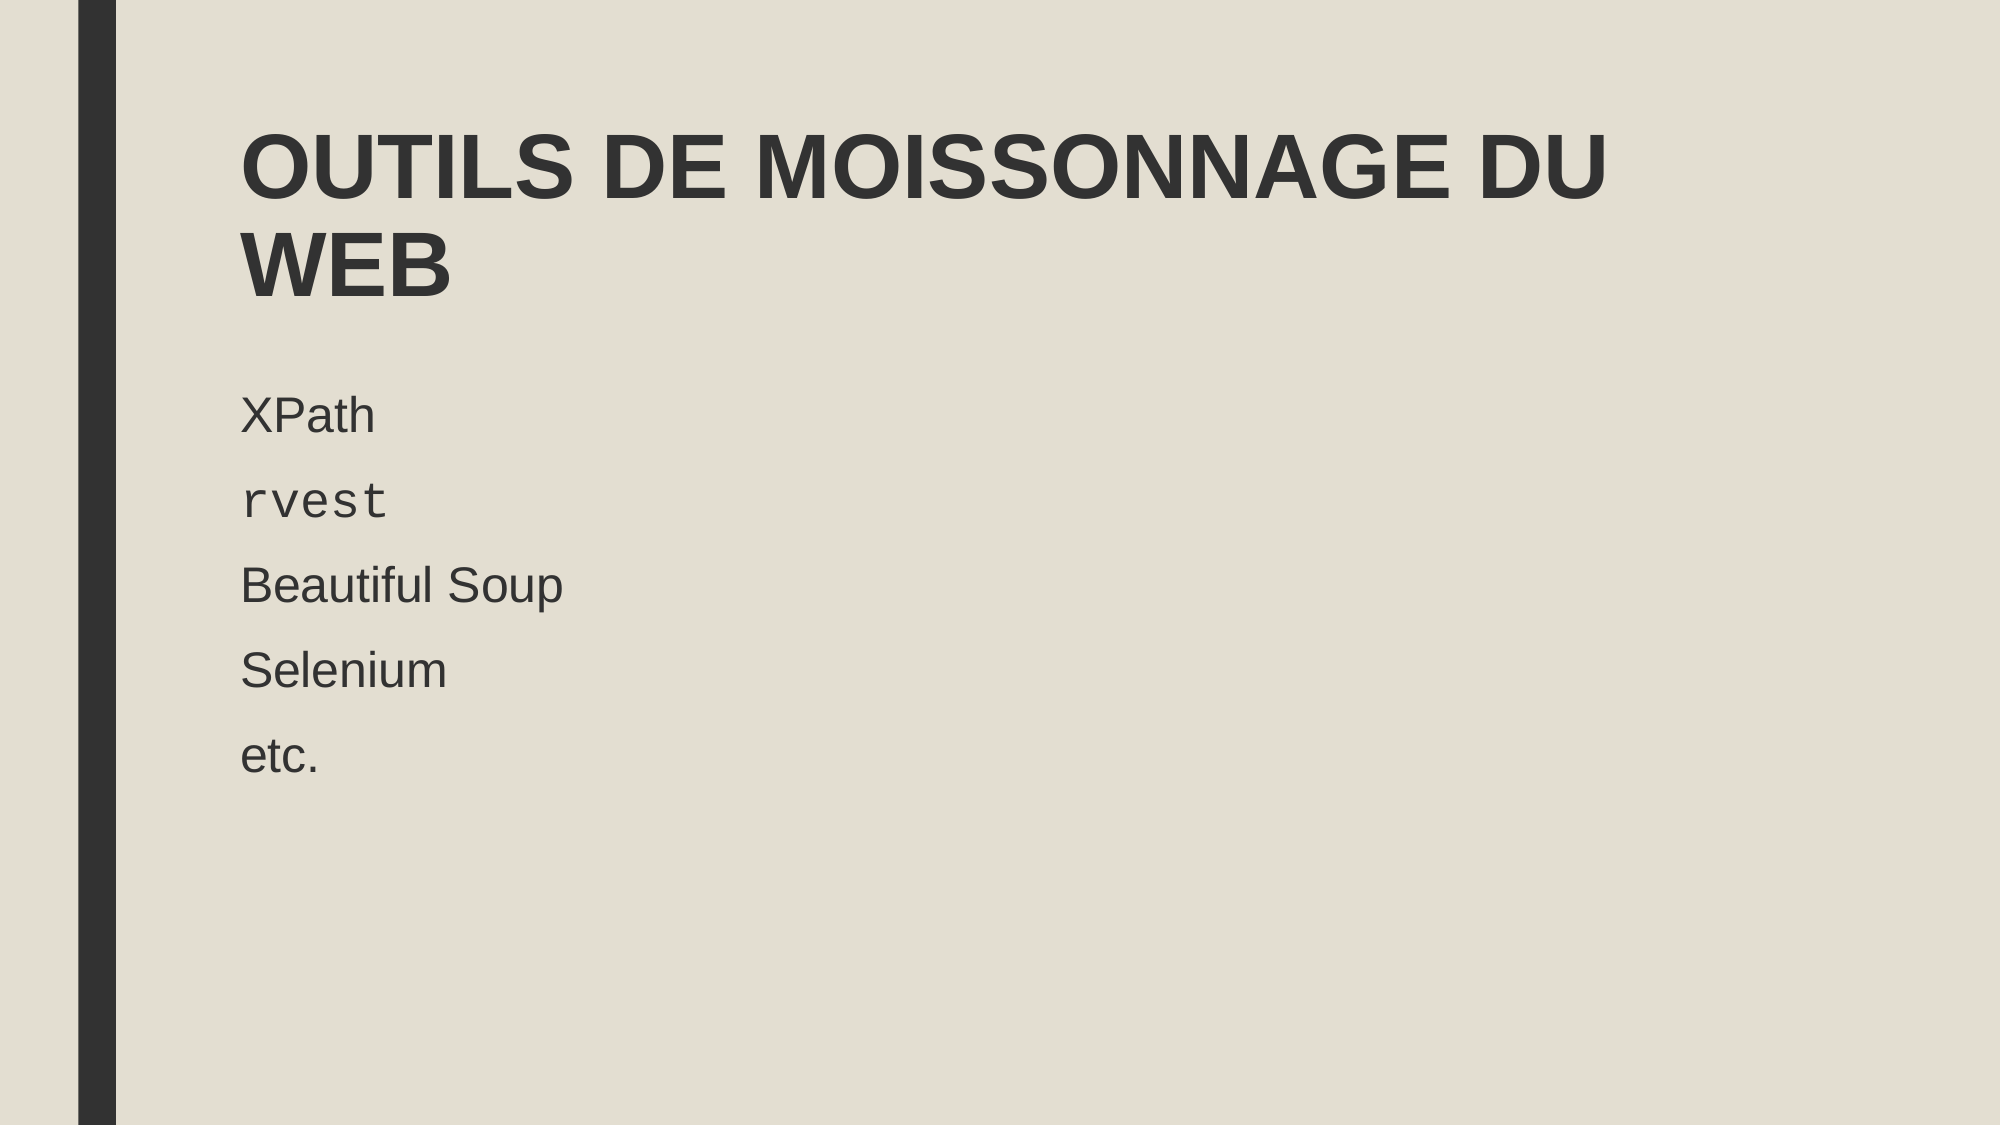

# OUTILS DE moissonnage du Web
XPath
rvest
Beautiful Soup
Selenium
etc.